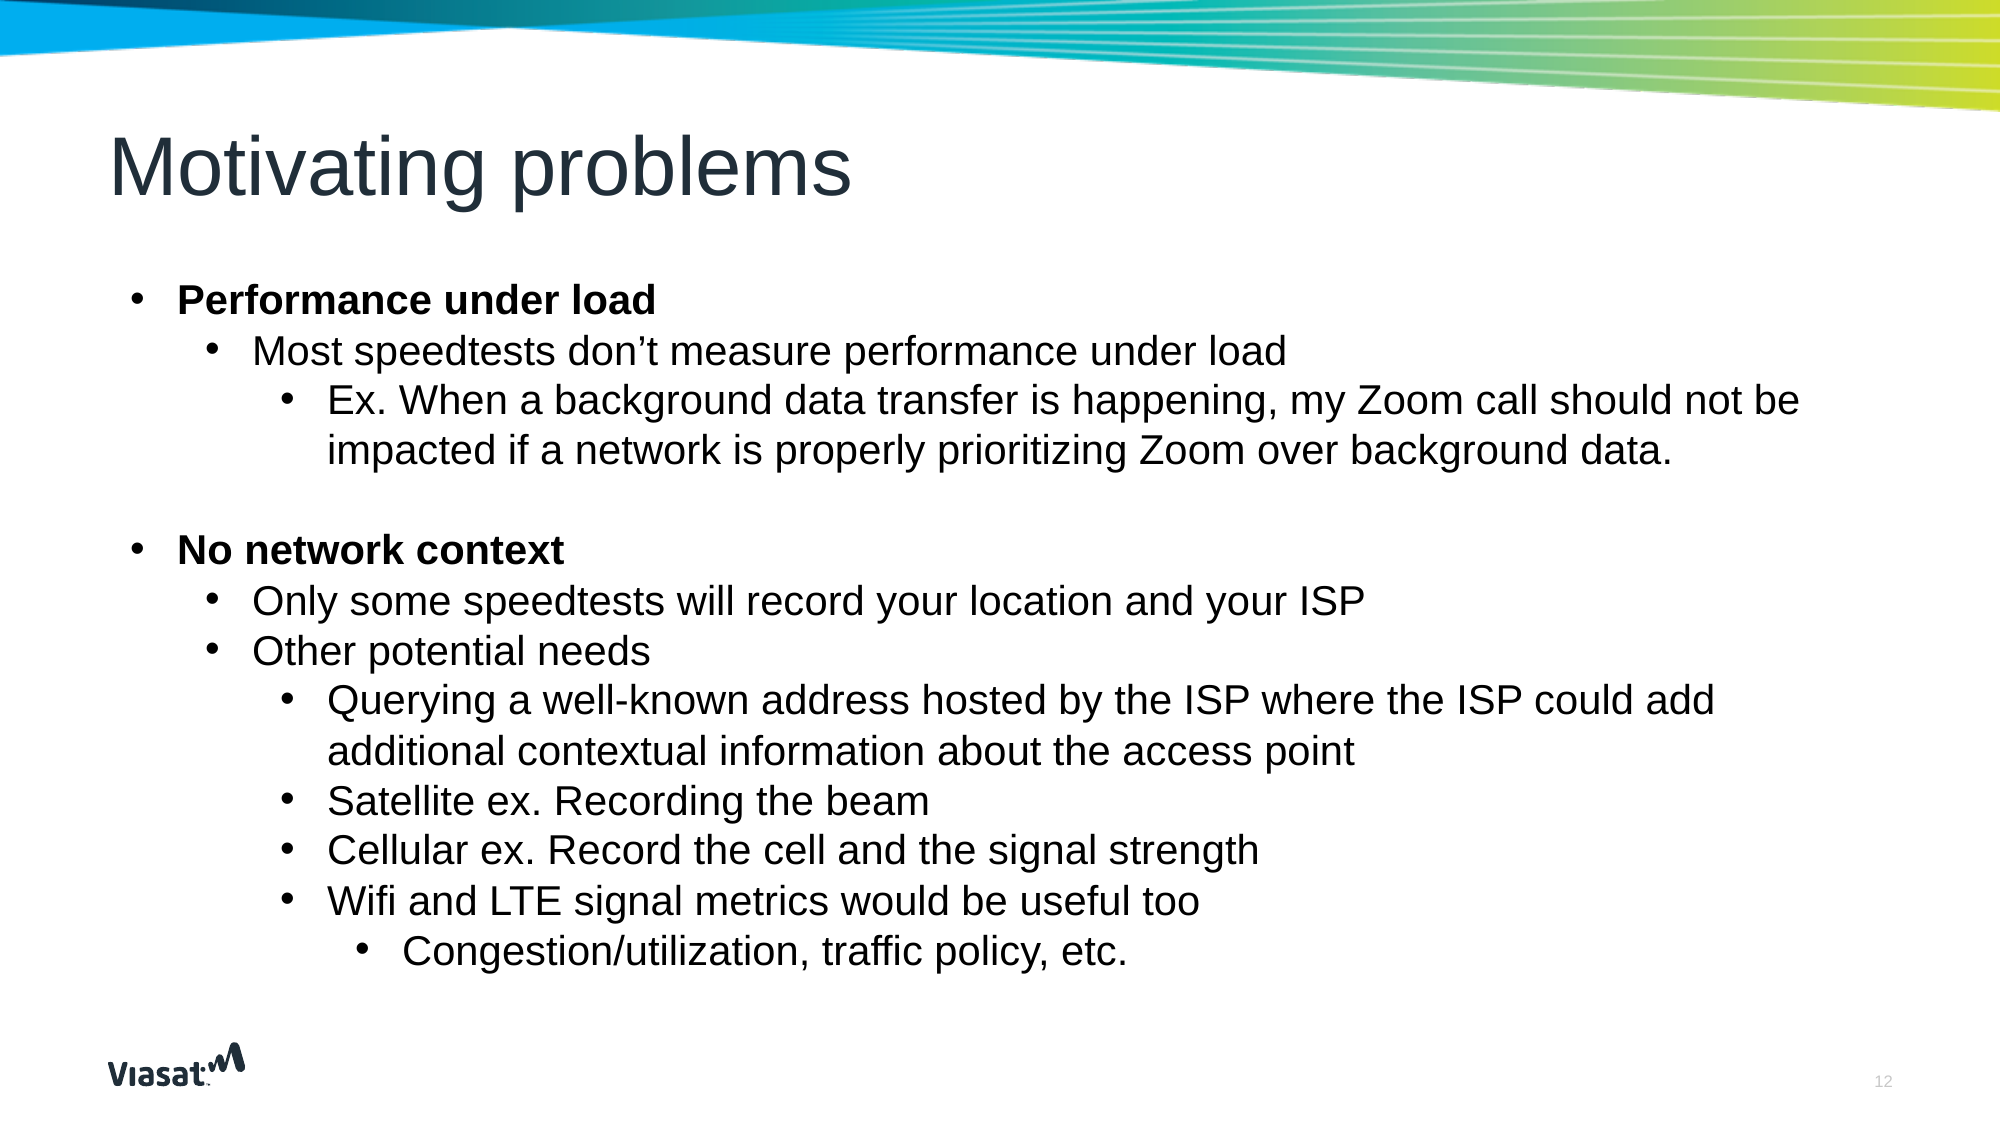

# Motivating problems
Performance under load
Most speedtests don’t measure performance under load
Ex. When a background data transfer is happening, my Zoom call should not be impacted if a network is properly prioritizing Zoom over background data.
No network context
Only some speedtests will record your location and your ISP
Other potential needs
Querying a well-known address hosted by the ISP where the ISP could add additional contextual information about the access point
Satellite ex. Recording the beam
Cellular ex. Record the cell and the signal strength
Wifi and LTE signal metrics would be useful too
Congestion/utilization, traffic policy, etc.

12